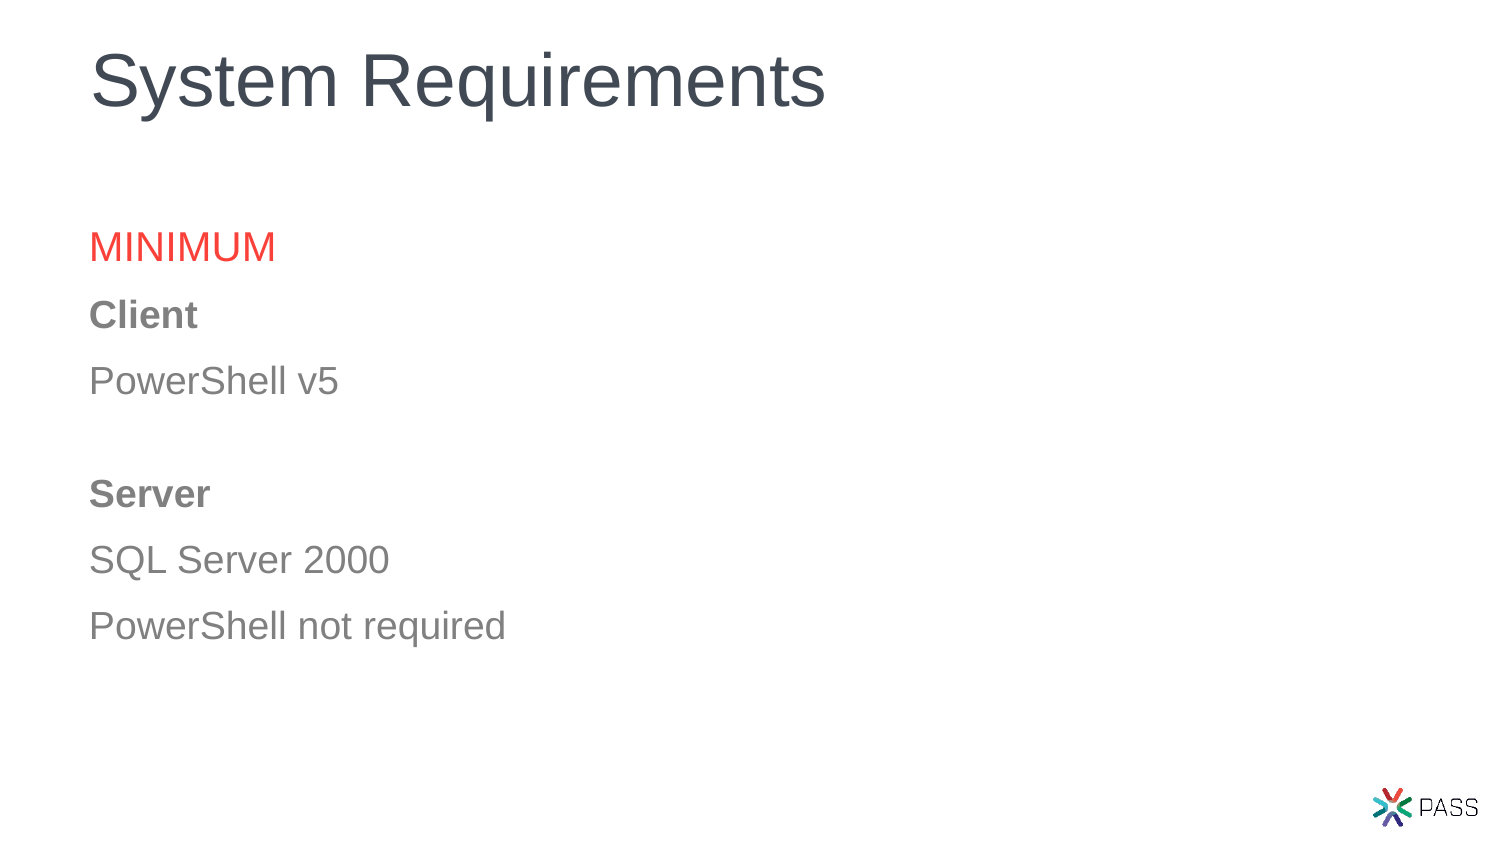

# System Requirements
MINIMUM
Client
PowerShell v5
Server
SQL Server 2000
PowerShell not required